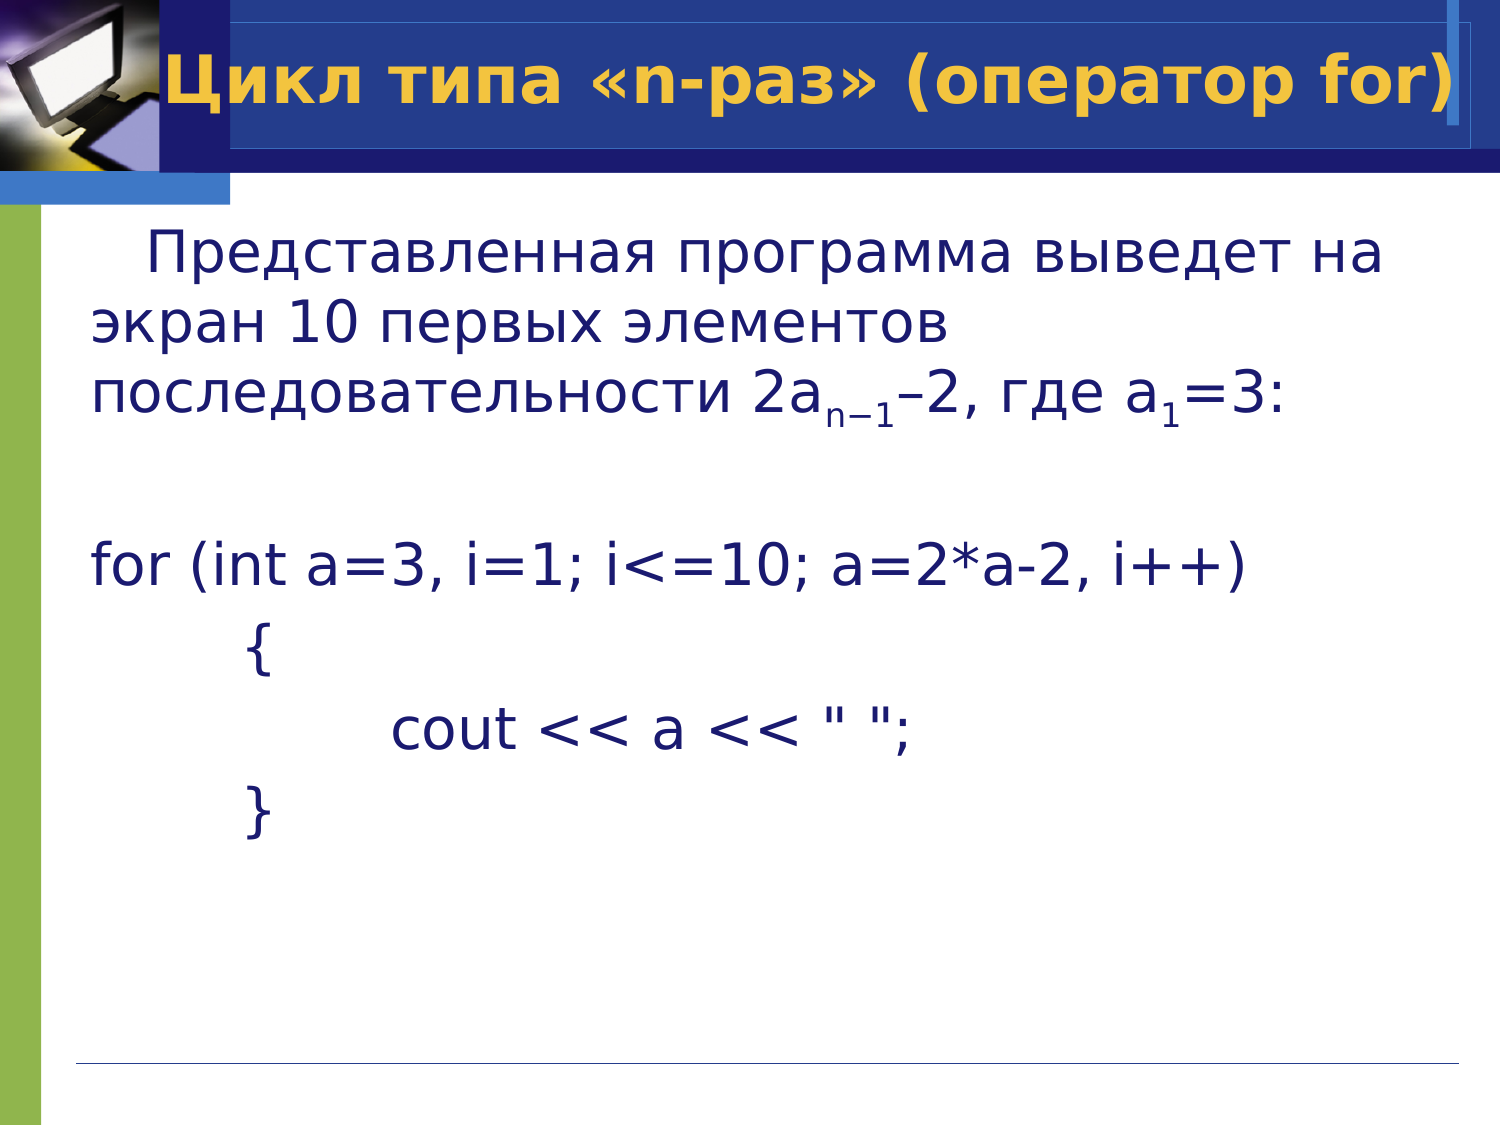

# Цикл типа «n-раз» (оператор for)
   Представленная программа выведет на экран 10 первых элементов последовательности 2an−1–2, где a1=3:

for (int a=3, i=1; i<=10; a=2*a-2, i++)
	{
  		cout << a << " ";
	}